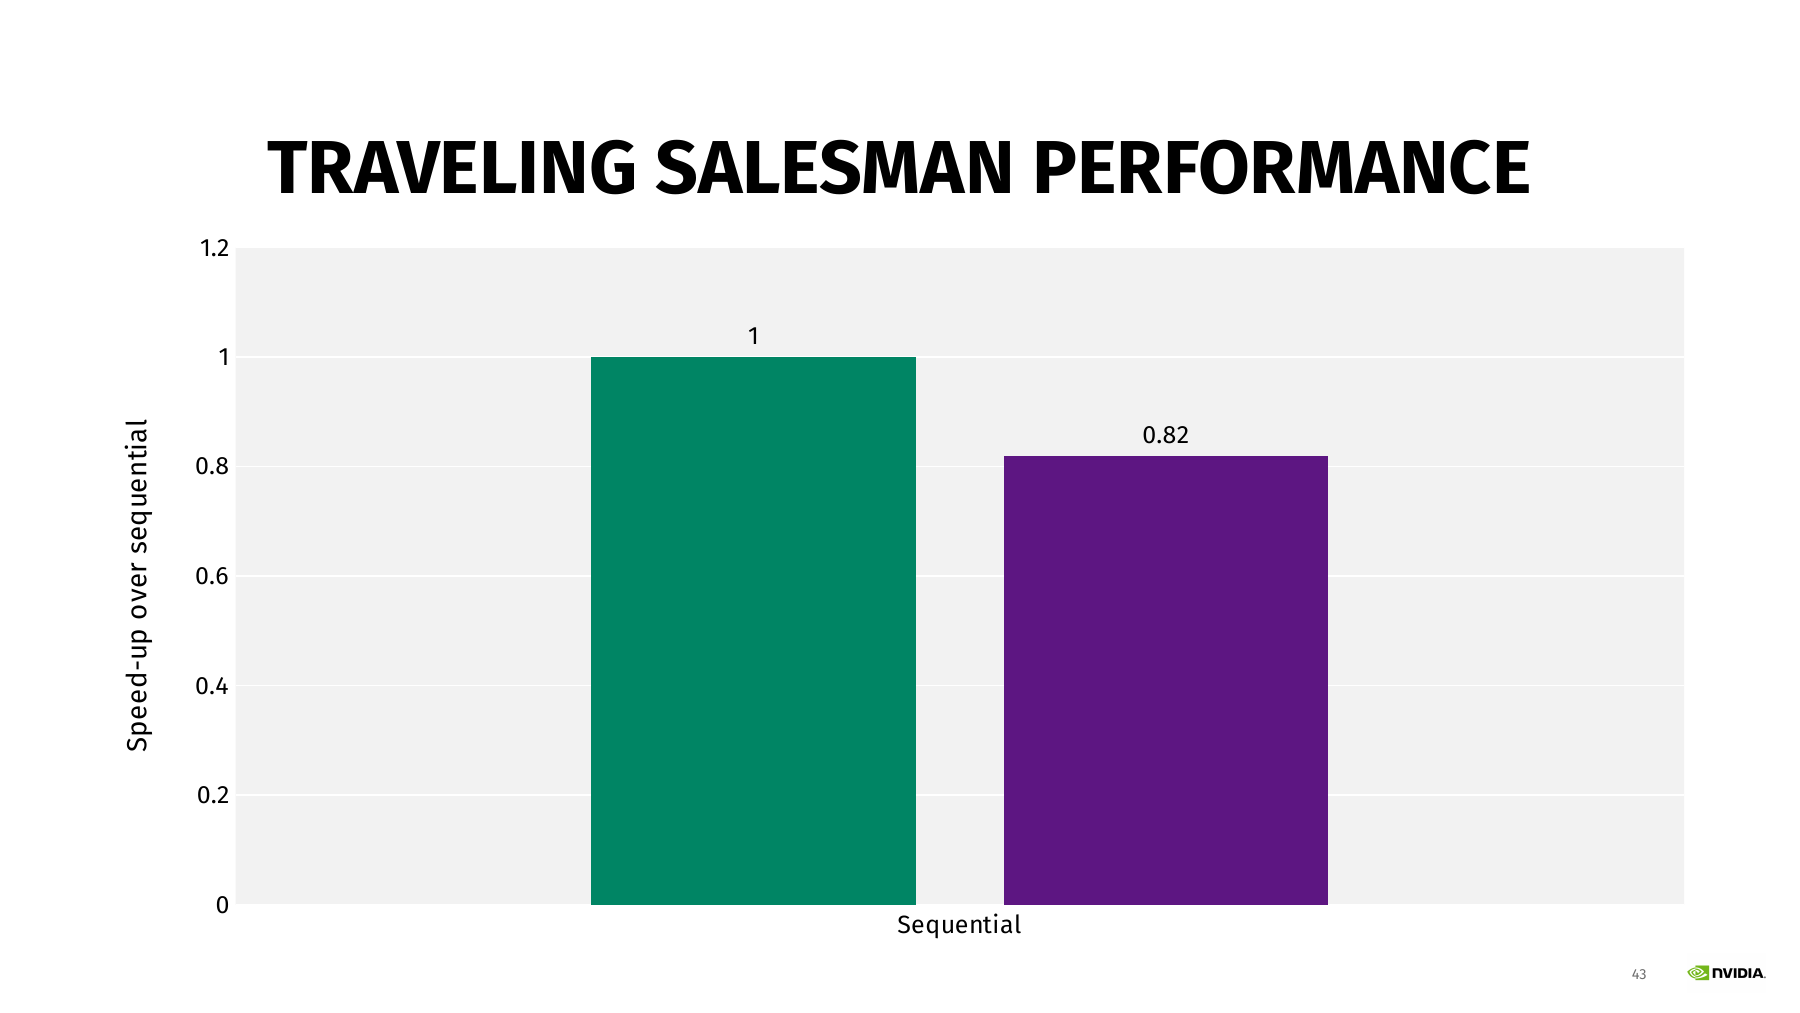

# Traveling Salesman Performance

### Chart

| Category |  |  |
|---|---|---|
| Sequential | 1.0 | 0.82 |